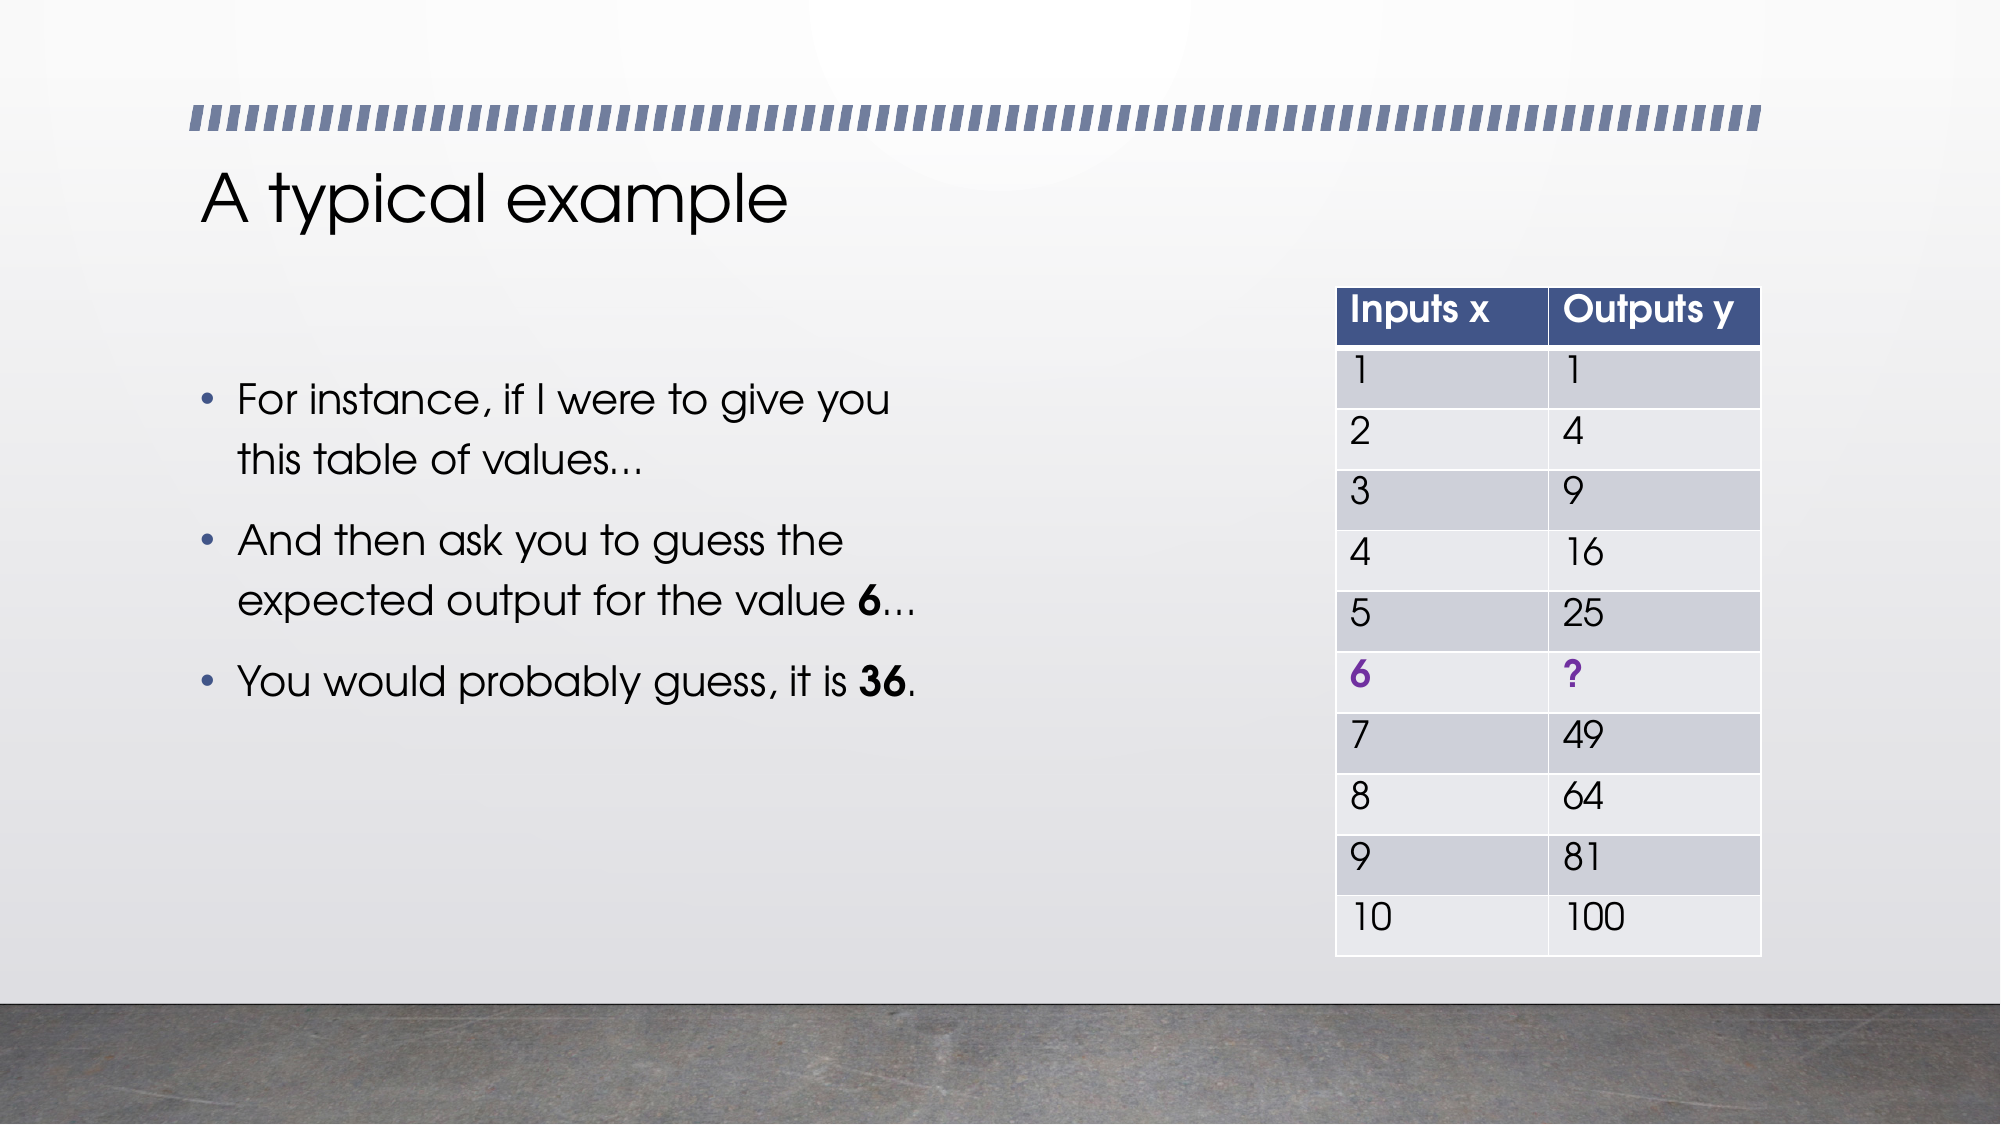

# A typical example
| Inputs x | Outputs y |
| --- | --- |
| 1 | 1 |
| 2 | 4 |
| 3 | 9 |
| 4 | 16 |
| 5 | 25 |
| 6 | ? |
| 7 | 49 |
| 8 | 64 |
| 9 | 81 |
| 10 | 100 |
For instance, if I were to give you this table of values…
And then ask you to guess the expected output for the value 6…
You would probably guess, it is 36.